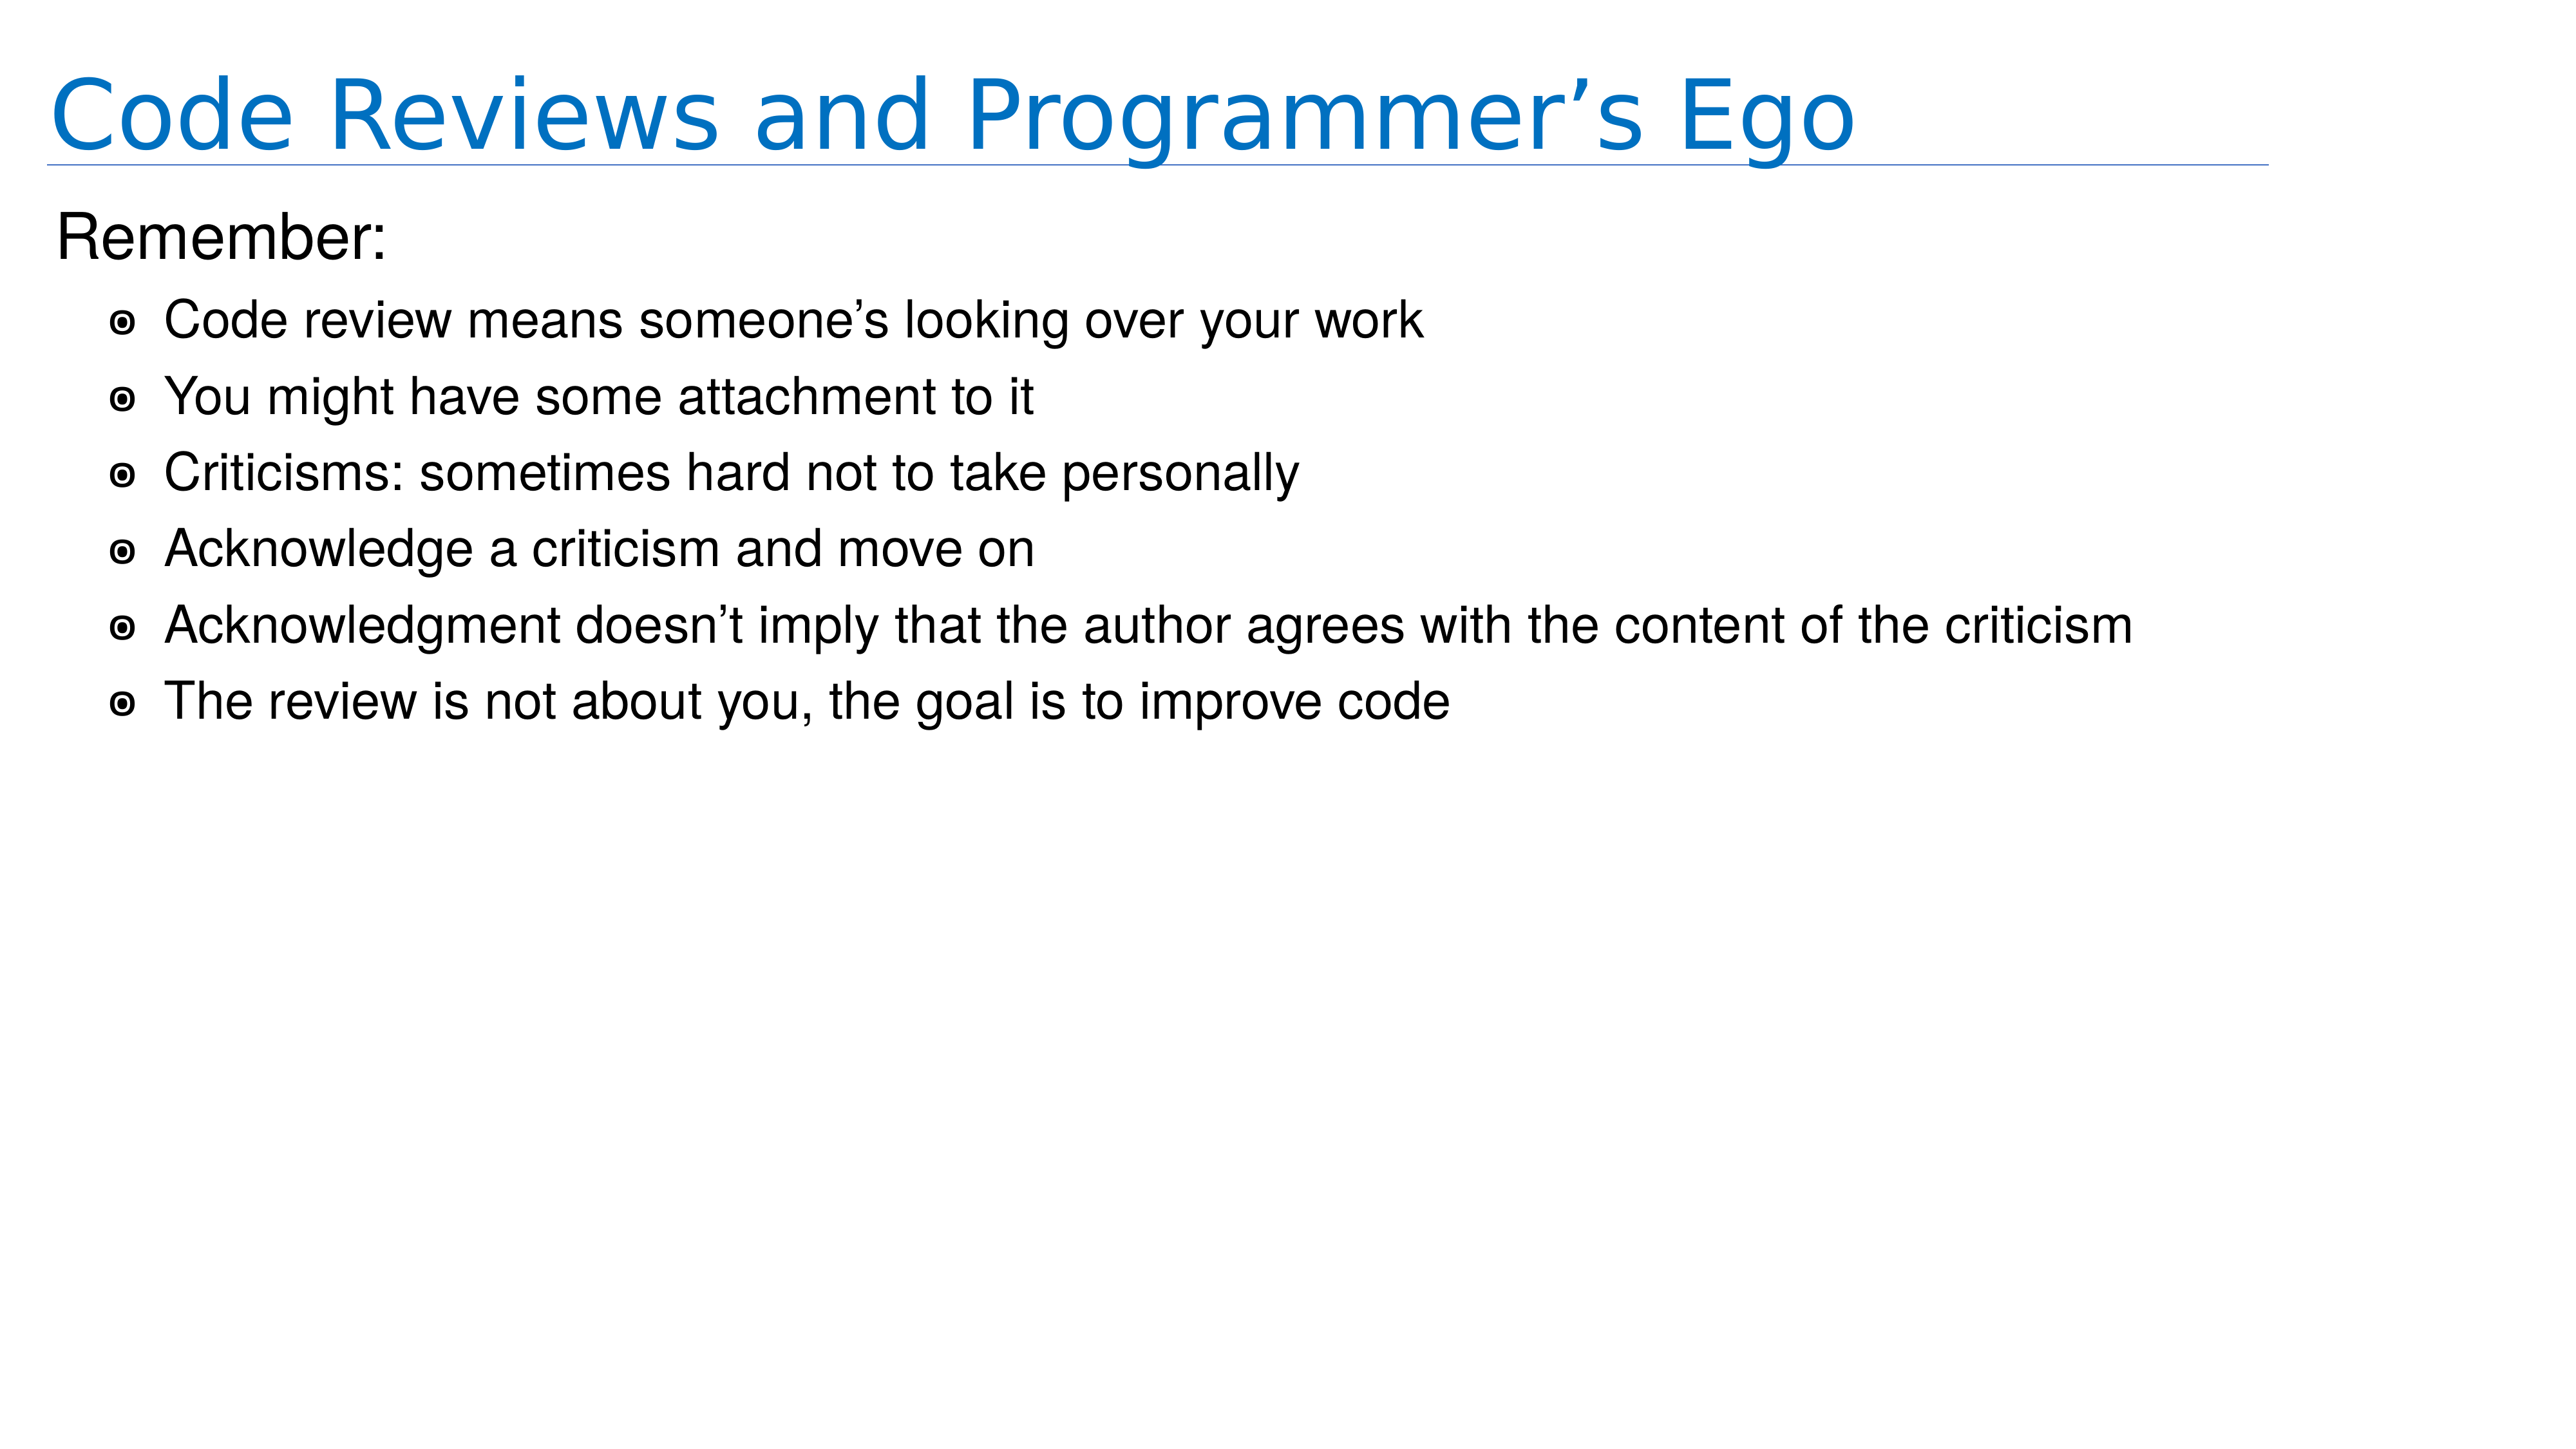

# Code Reviews and Programmer’s Ego
Remember:
Code review means someone’s looking over your work
You might have some attachment to it
Criticisms: sometimes hard not to take personally
Acknowledge a criticism and move on
Acknowledgment doesn’t imply that the author agrees with the content of the criticism
The review is not about you, the goal is to improve code